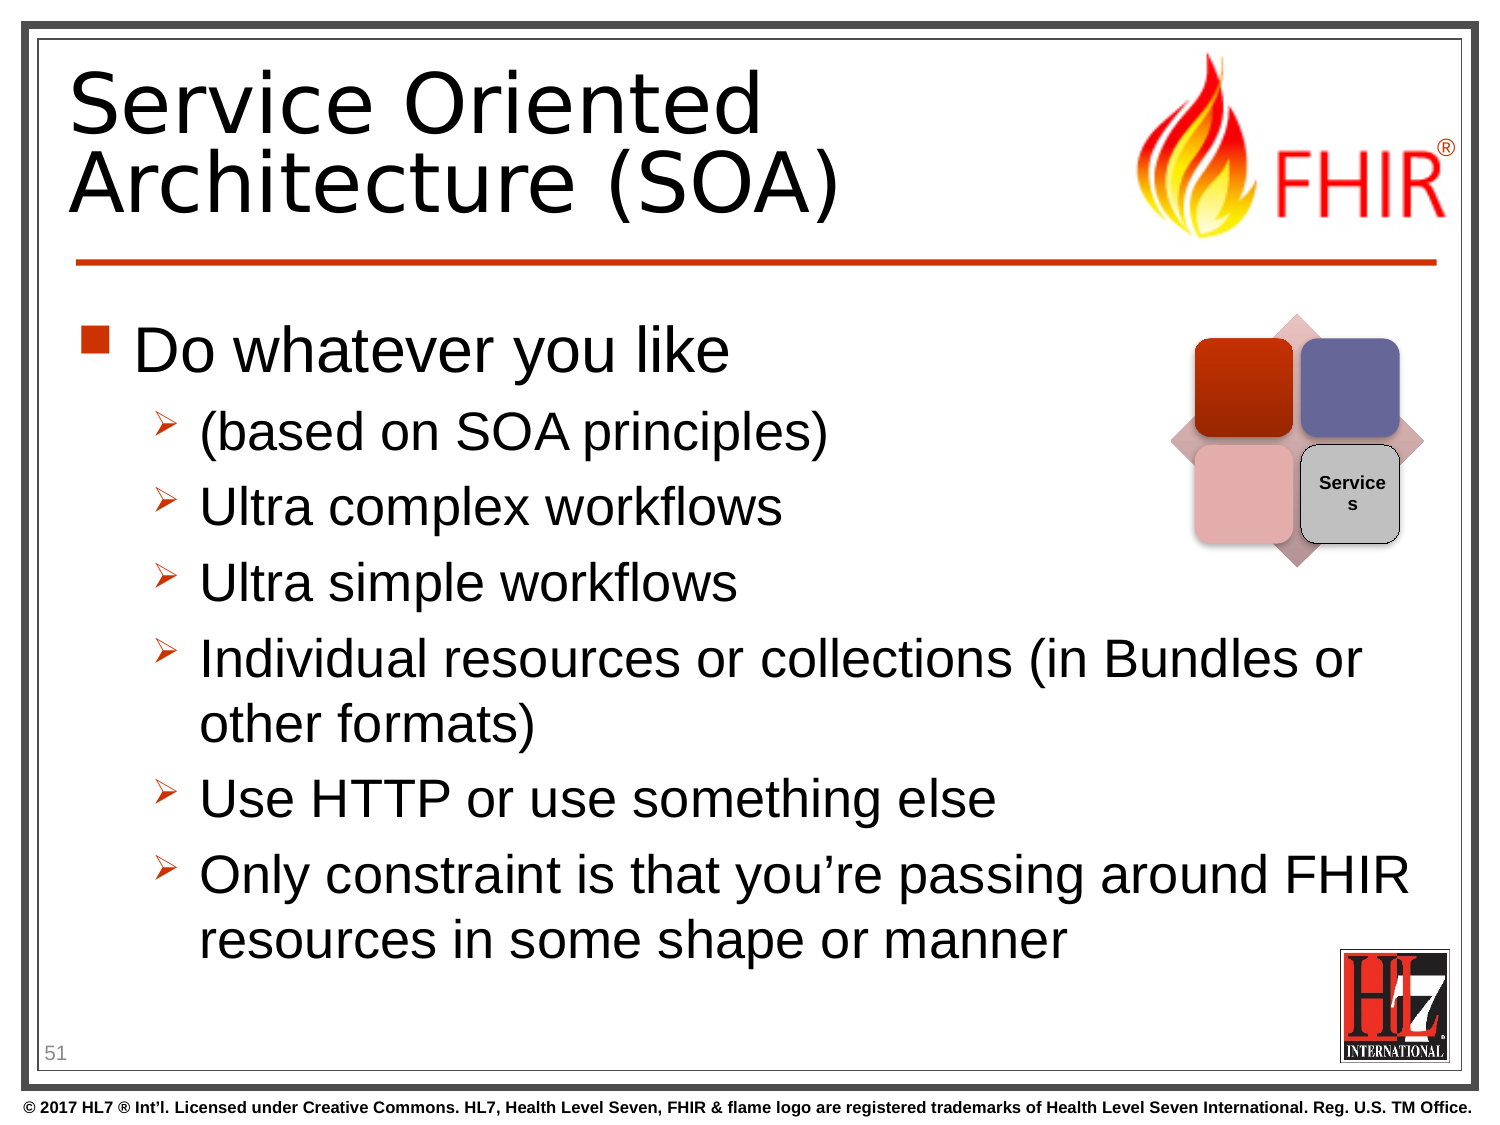

# Service Oriented Architecture (SOA)
Do whatever you like
(based on SOA principles)
Ultra complex workflows
Ultra simple workflows
Individual resources or collections (in Bundles or other formats)
Use HTTP or use something else
Only constraint is that you’re passing around FHIR resources in some shape or manner

Services
51